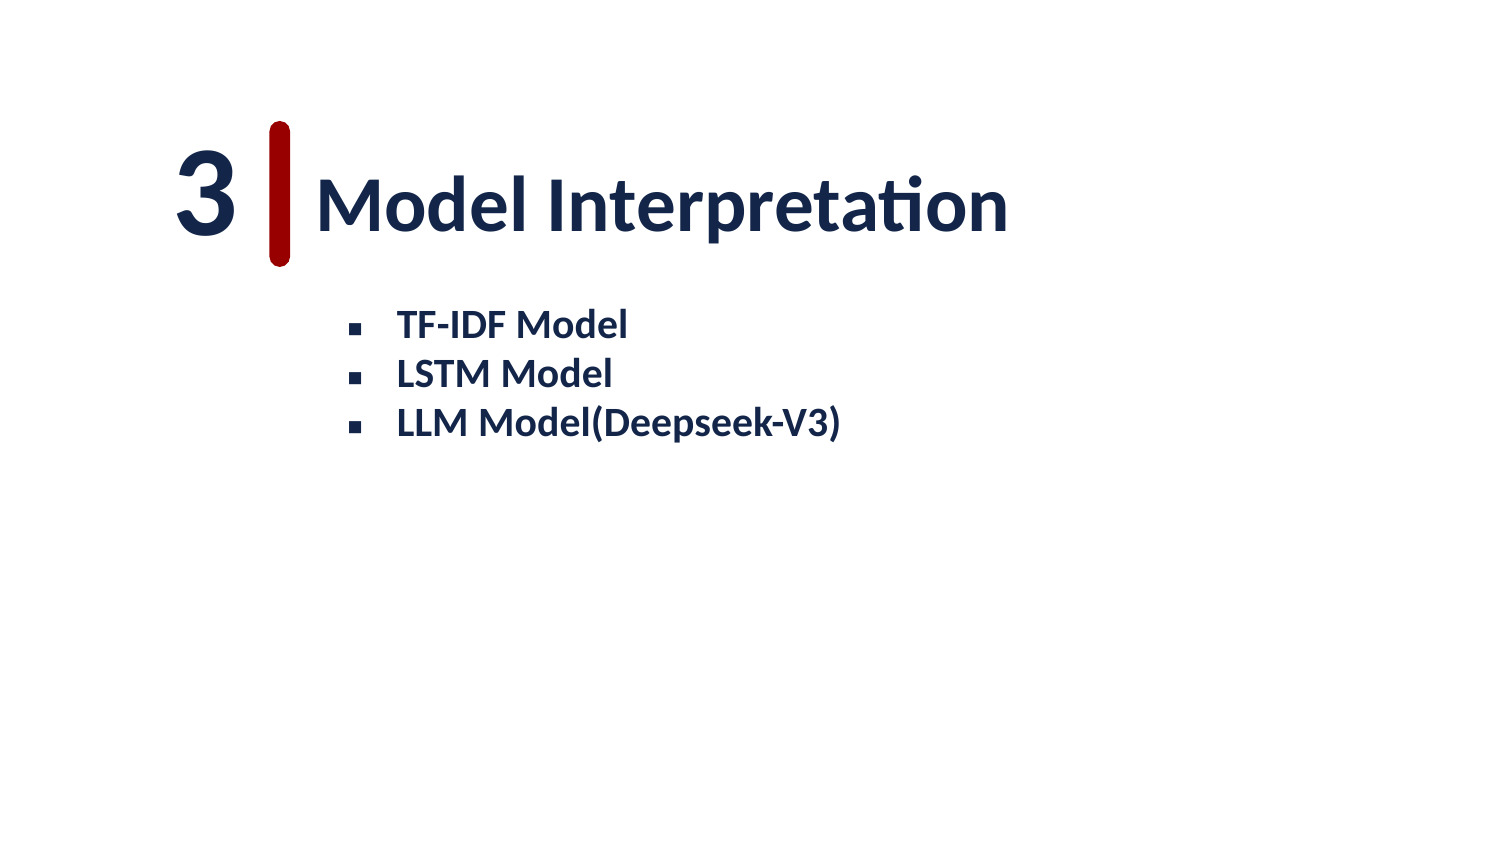

3
Model Interpretation
TF-IDF Model
LSTM Model
LLM Model(Deepseek-V3)